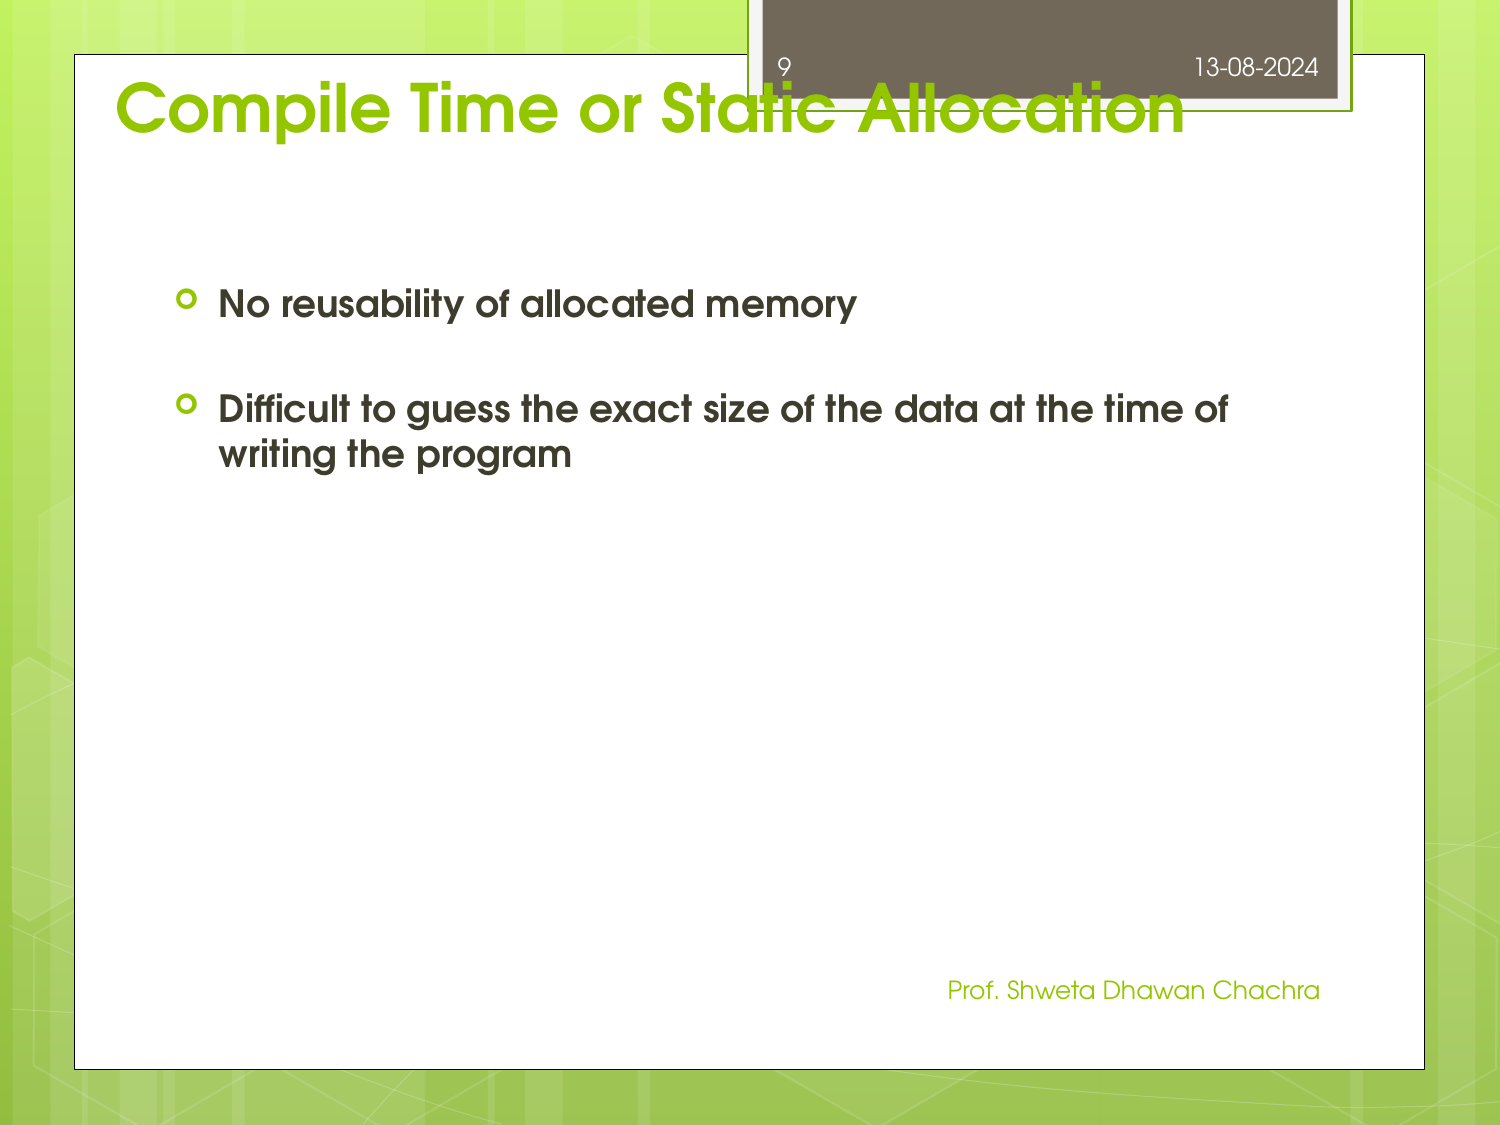

9
13-08-2024
# Compile Time or Static Allocation

No reusability of allocated memory

Difficult to guess the exact size of the data at the time of writing the program
Prof. Shweta Dhawan Chachra